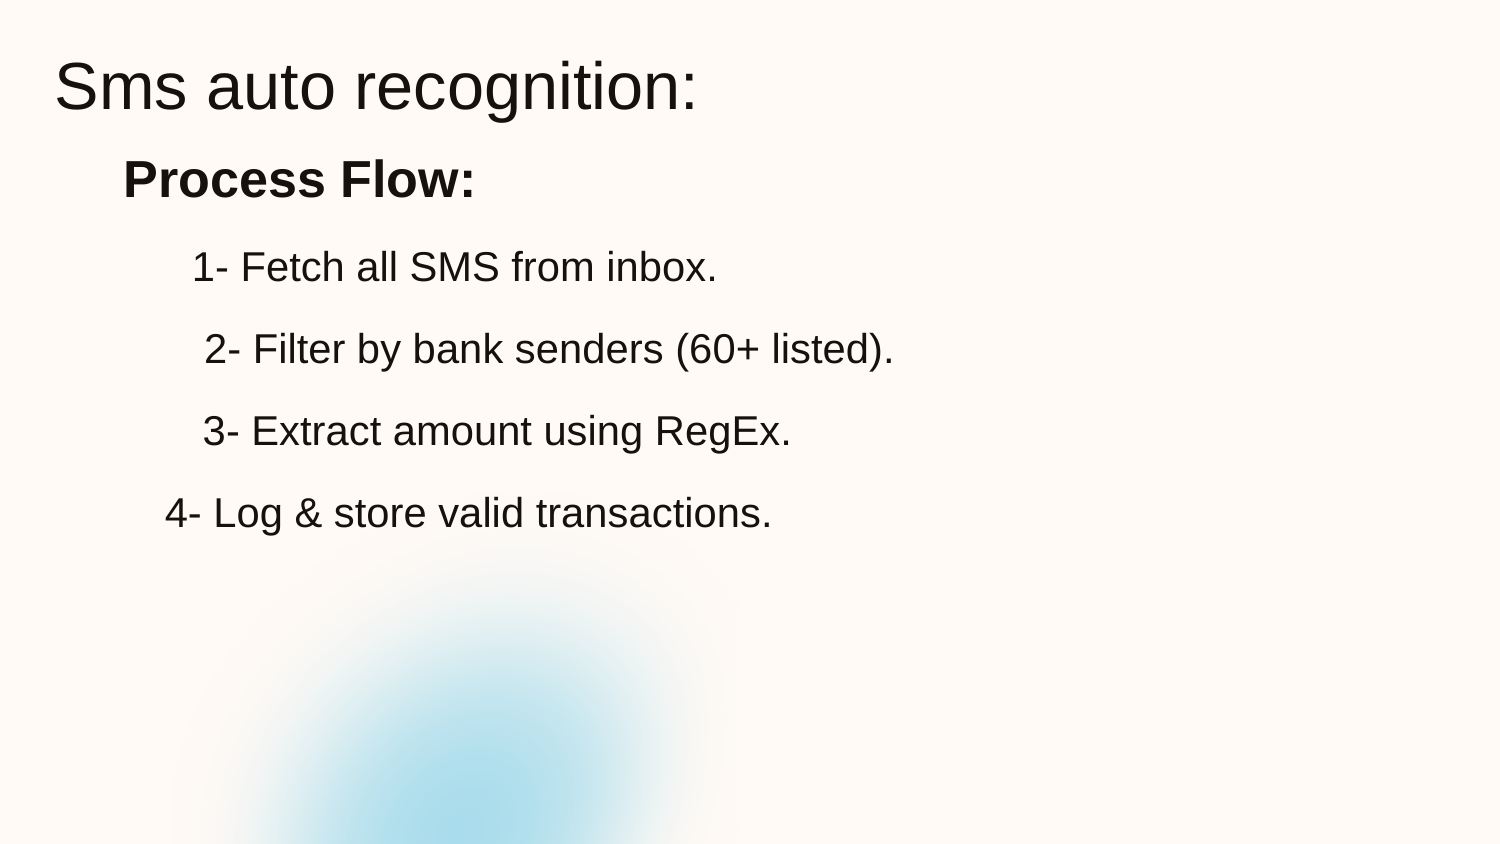

# Sms auto recognition:
Process Flow:
1- Fetch all SMS from inbox.
2- Filter by bank senders (60+ listed).
3- Extract amount using RegEx.
4- Log & store valid transactions.